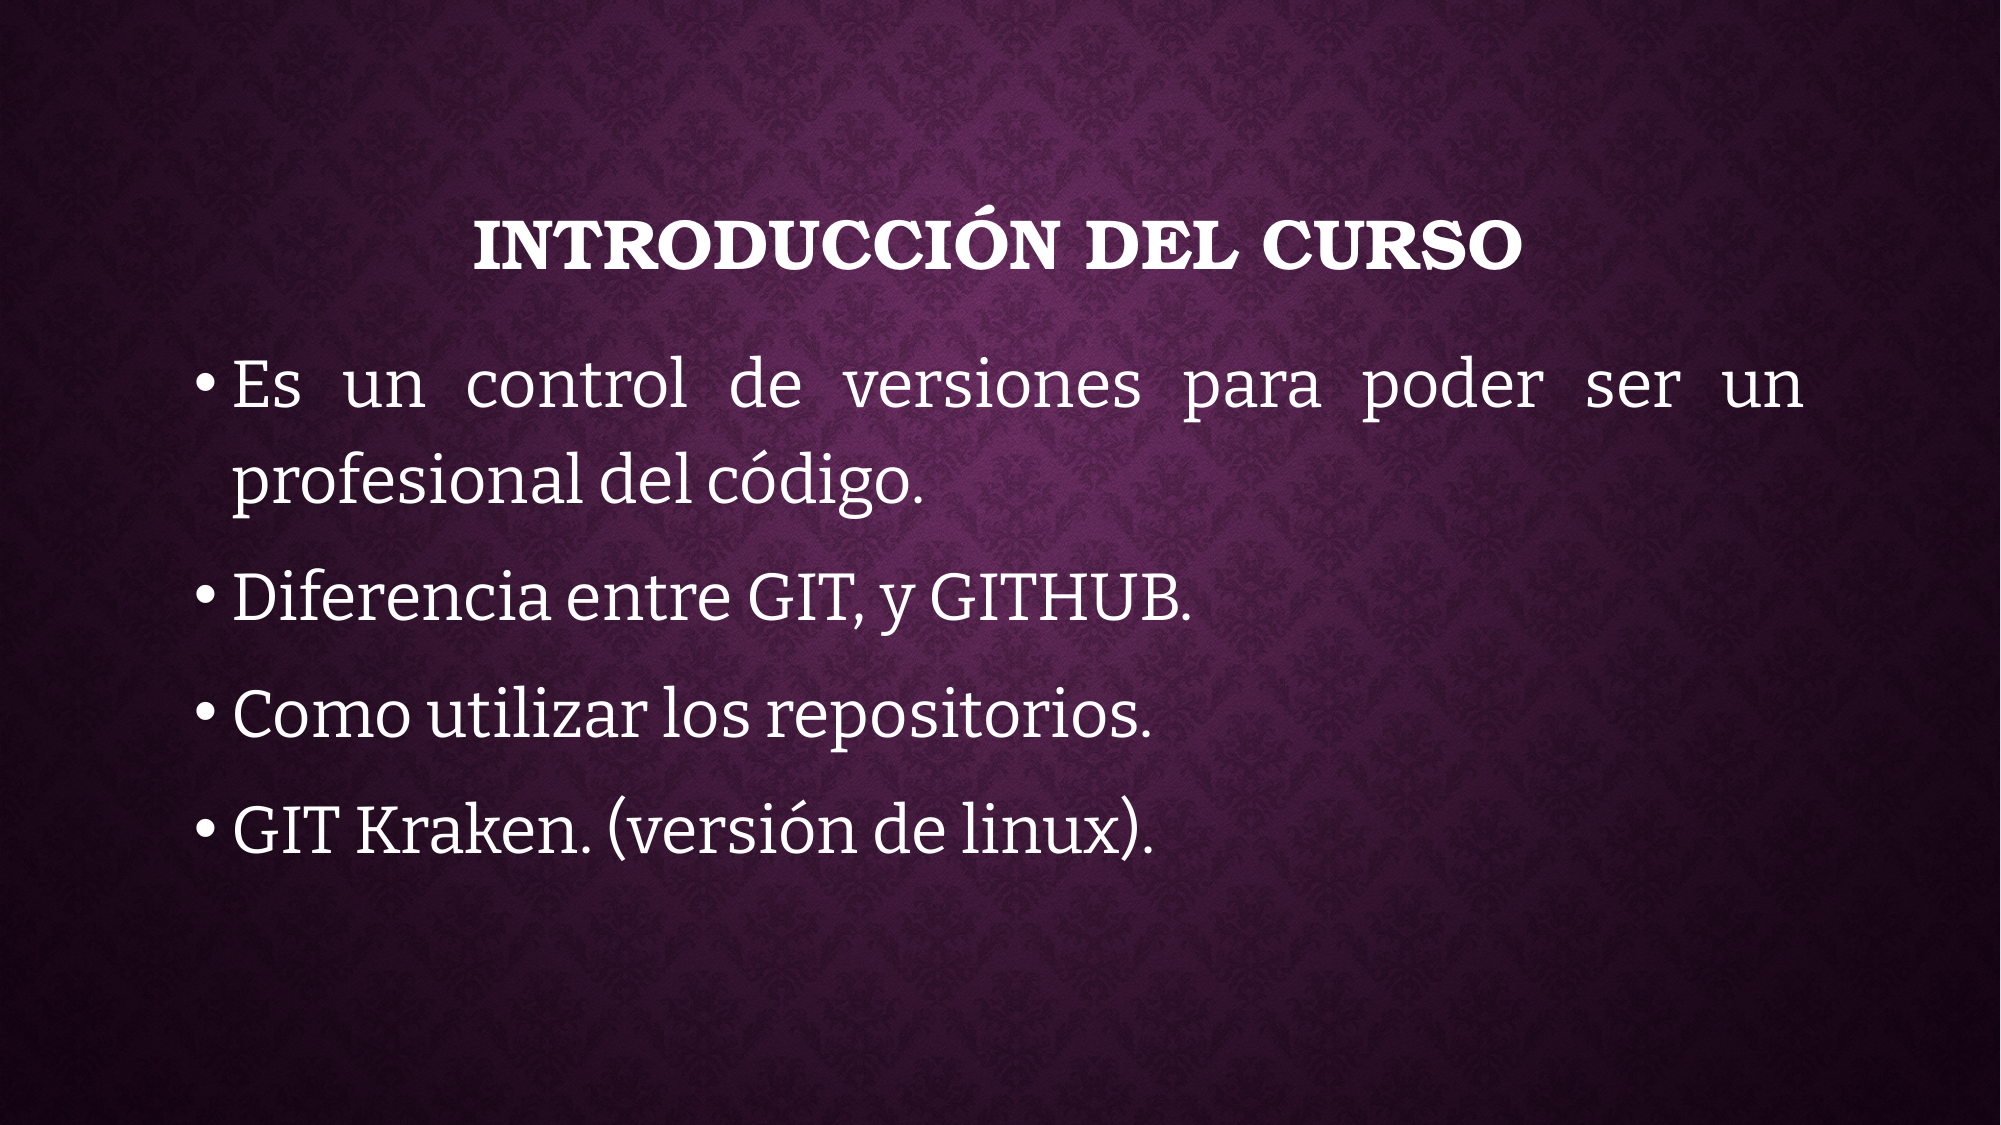

# Introducción del curso
Es un control de versiones para poder ser un profesional del código.
Diferencia entre GIT, y GITHUB.
Como utilizar los repositorios.
GIT Kraken. (versión de linux).